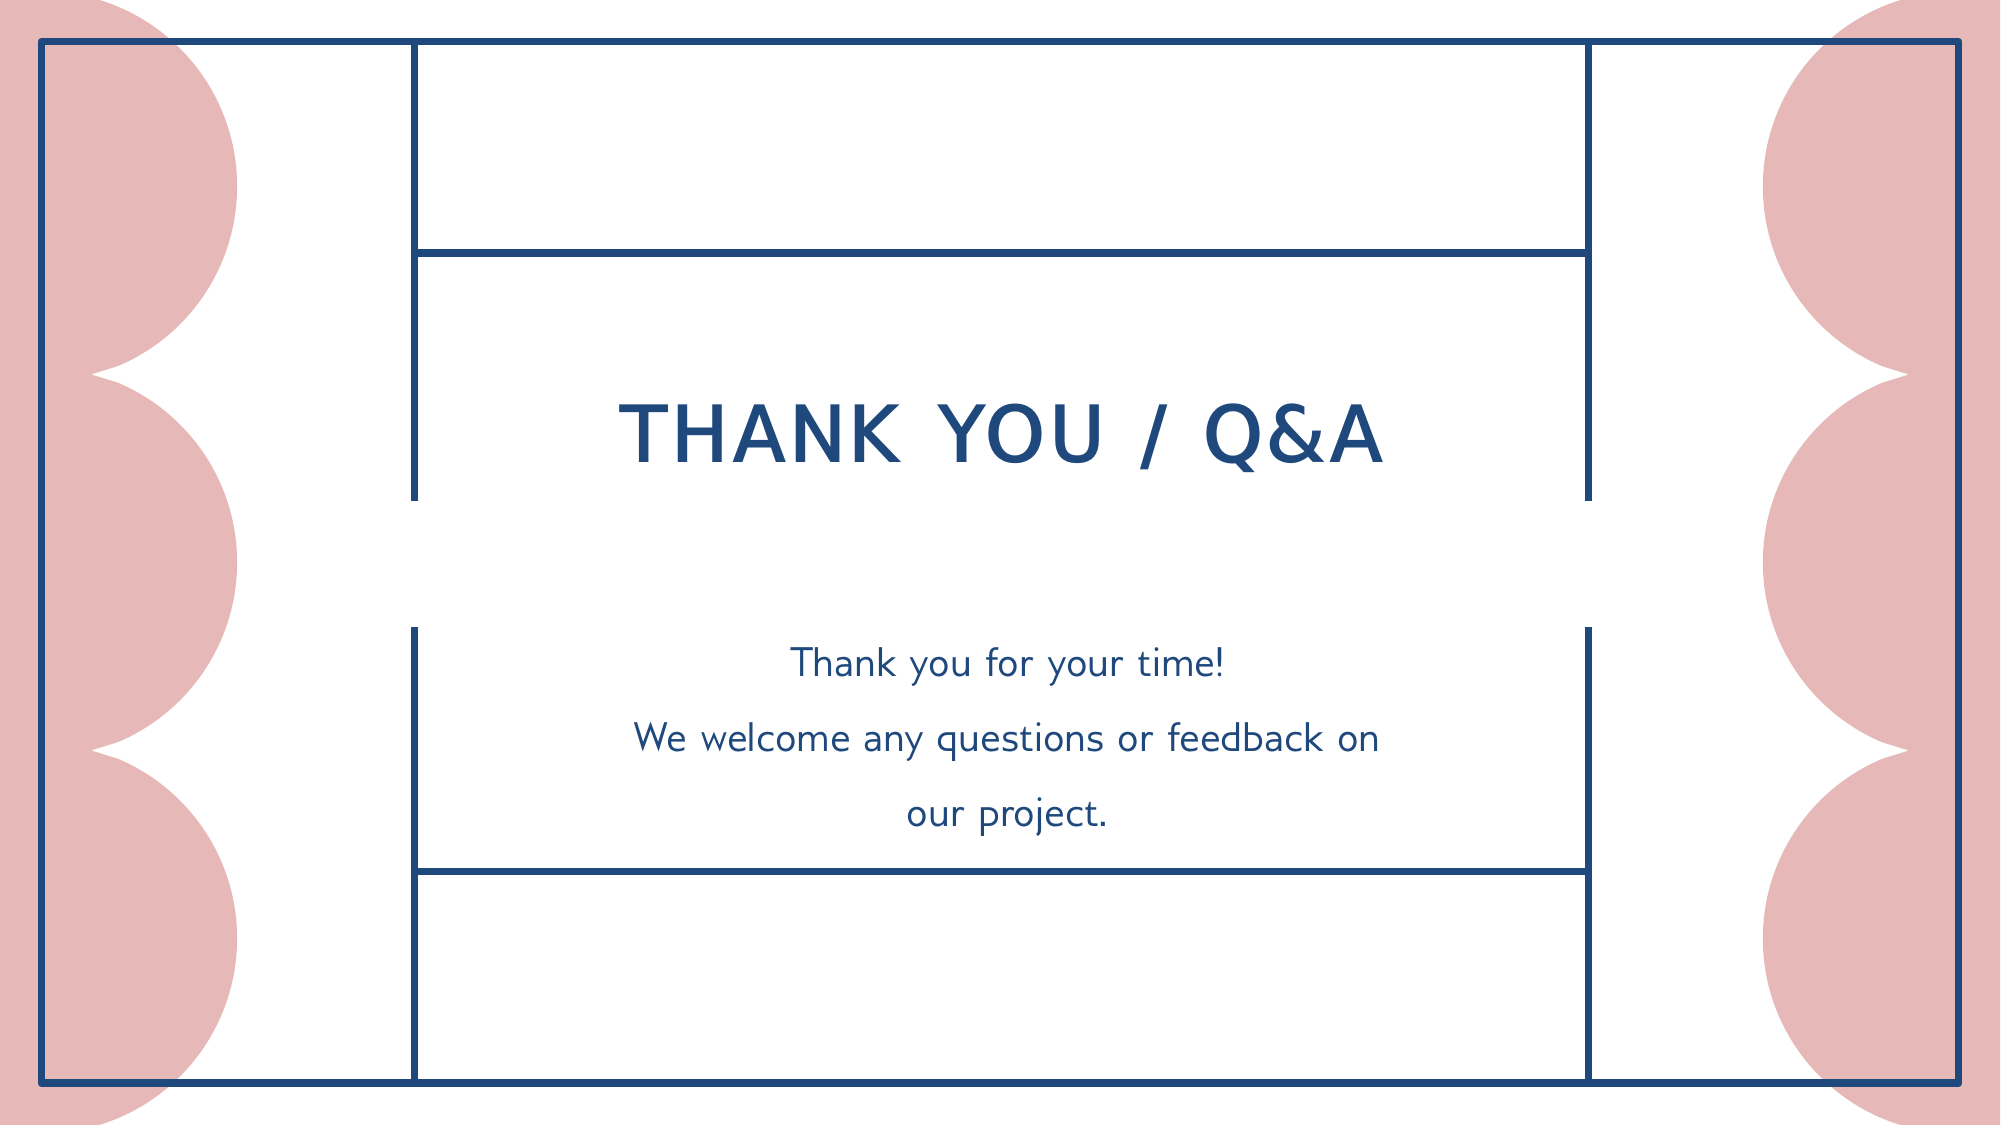

# Thank you / Q&A
Thank you for your time!
We welcome any questions or feedback on our project.